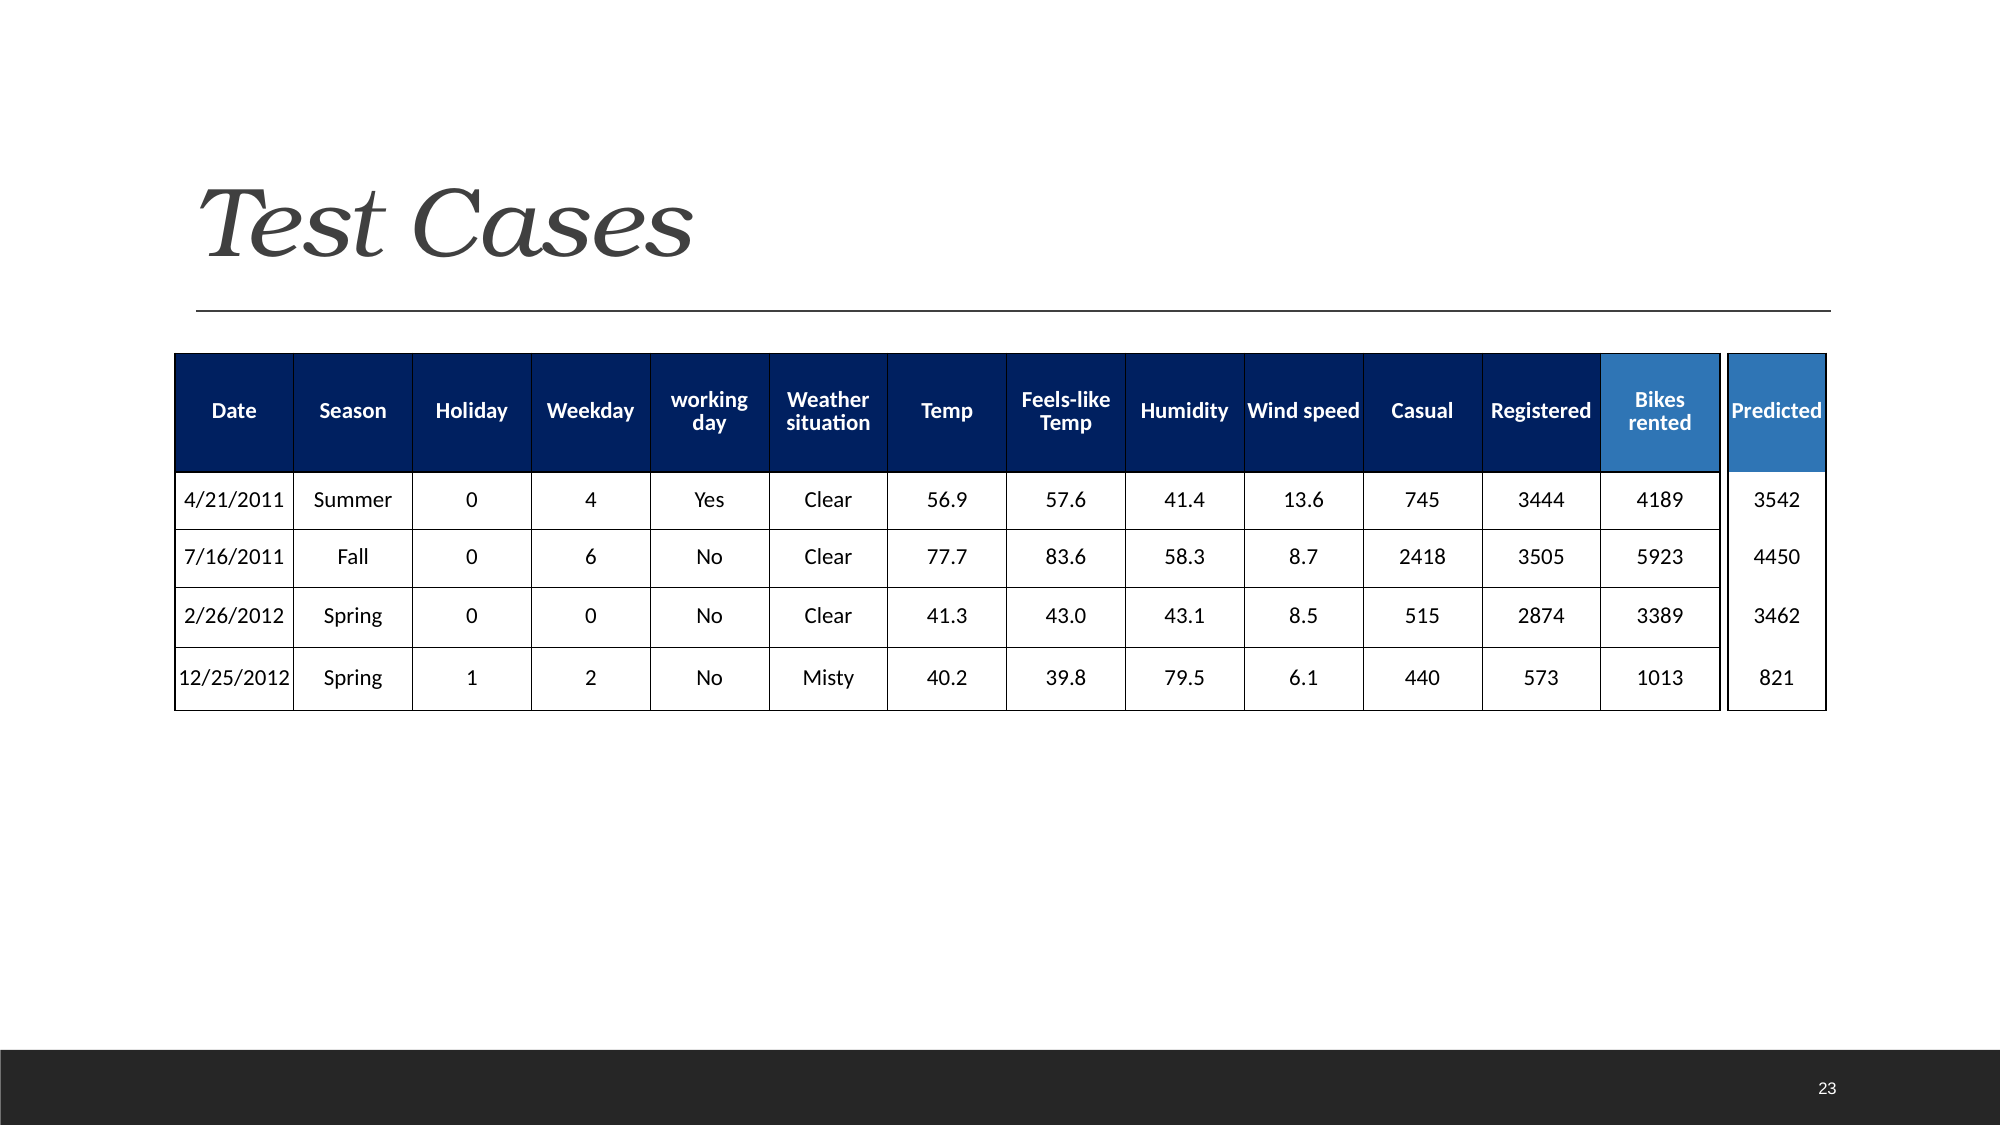

# Test Cases
| Date | Season | Holiday | Weekday | working day | Weather situation | Temp | Feels-like Temp | Humidity | Wind speed | Casual | Registered | Bikes rented |  | Predicted |
| --- | --- | --- | --- | --- | --- | --- | --- | --- | --- | --- | --- | --- | --- | --- |
| 4/21/2011 | Summer | 0 | 4 | Yes | Clear | 56.9 | 57.6 | 41.4 | 13.6 | 745 | 3444 | 4189 |  | 3542 |
| 7/16/2011 | Fall | 0 | 6 | No | Clear | 77.7 | 83.6 | 58.3 | 8.7 | 2418 | 3505 | 5923 |  | 4450 |
| 2/26/2012 | Spring | 0 | 0 | No | Clear | 41.3 | 43.0 | 43.1 | 8.5 | 515 | 2874 | 3389 |  | 3462 |
| 12/25/2012 | Spring | 1 | 2 | No | Misty | 40.2 | 39.8 | 79.5 | 6.1 | 440 | 573 | 1013 |  | 821 |
23